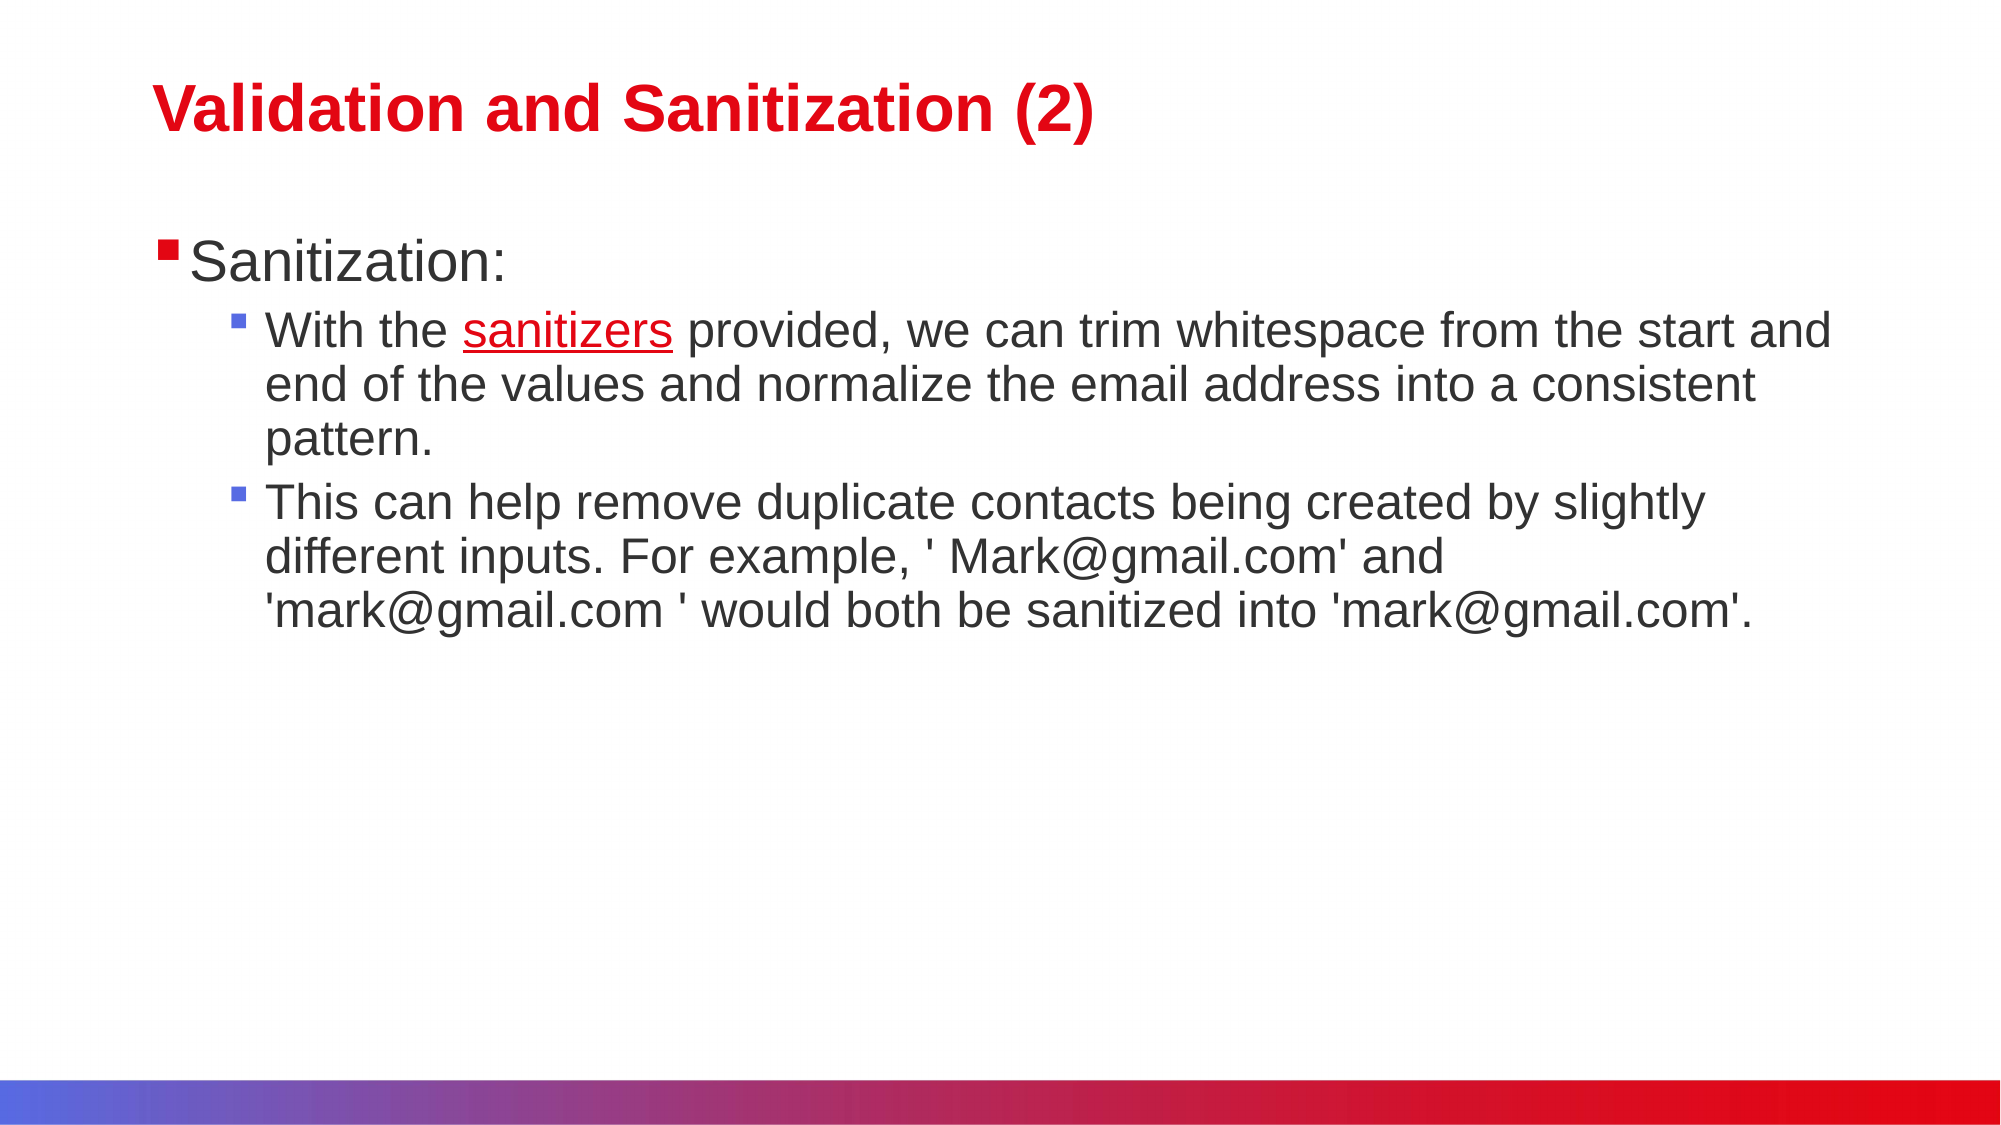

# Validation and Sanitization (2)
Sanitization:
With the sanitizers provided, we can trim whitespace from the start and end of the values and normalize the email address into a consistent pattern.
This can help remove duplicate contacts being created by slightly different inputs. For example, ' Mark@gmail.com' and 'mark@gmail.com ' would both be sanitized into 'mark@gmail.com'.